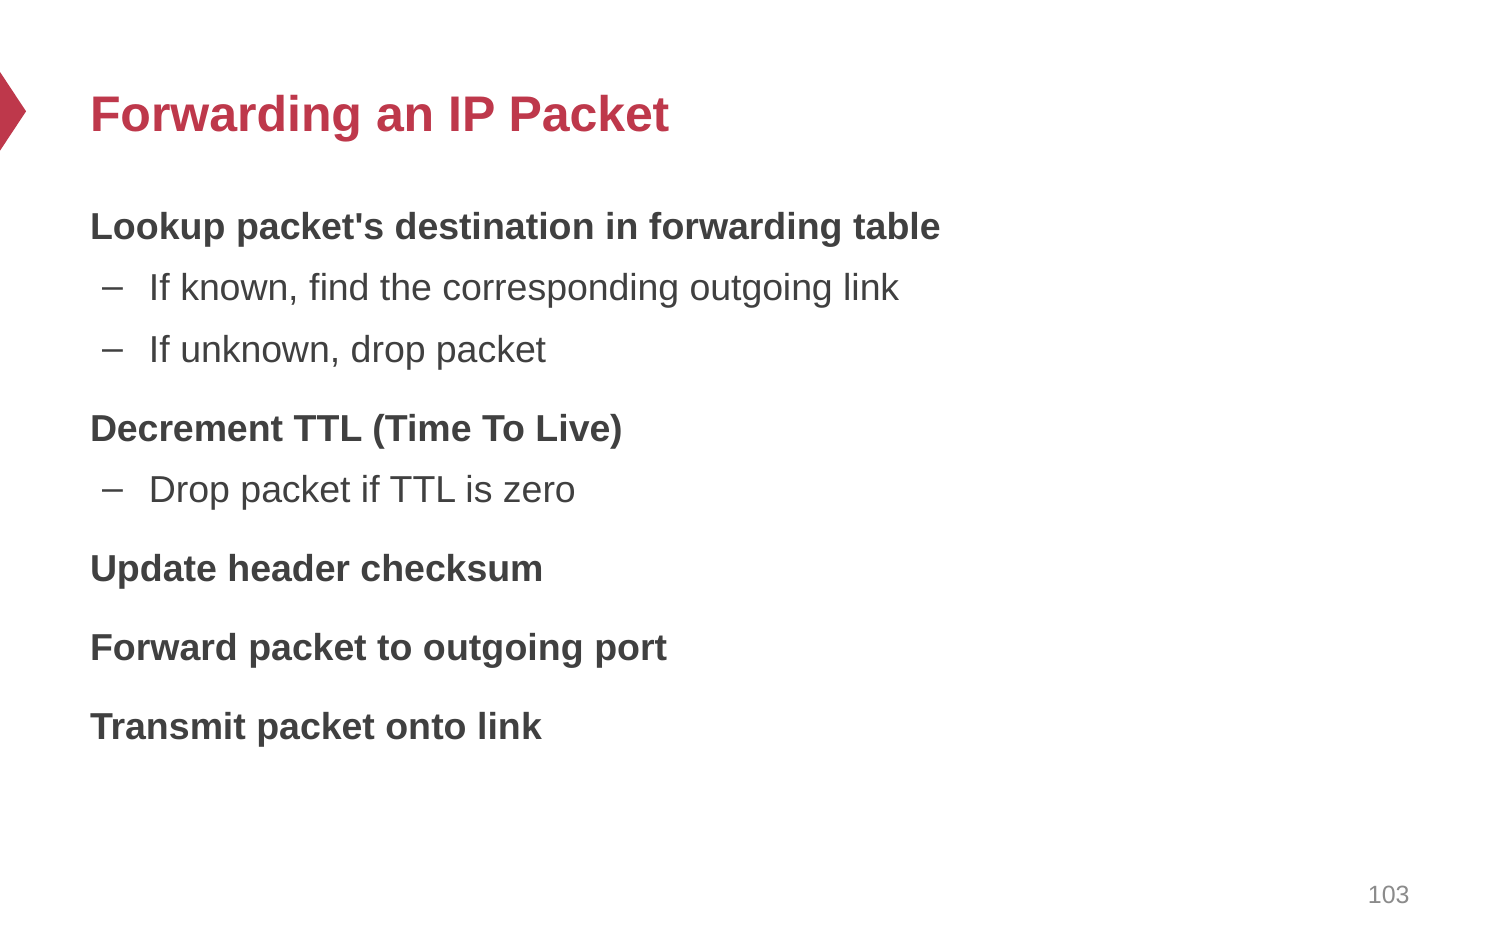

# Forwarding an IP Packet
Lookup packet's destination in forwarding table
If known, find the corresponding outgoing link
If unknown, drop packet
Decrement TTL (Time To Live)
Drop packet if TTL is zero
Update header checksum
Forward packet to outgoing port
Transmit packet onto link

103